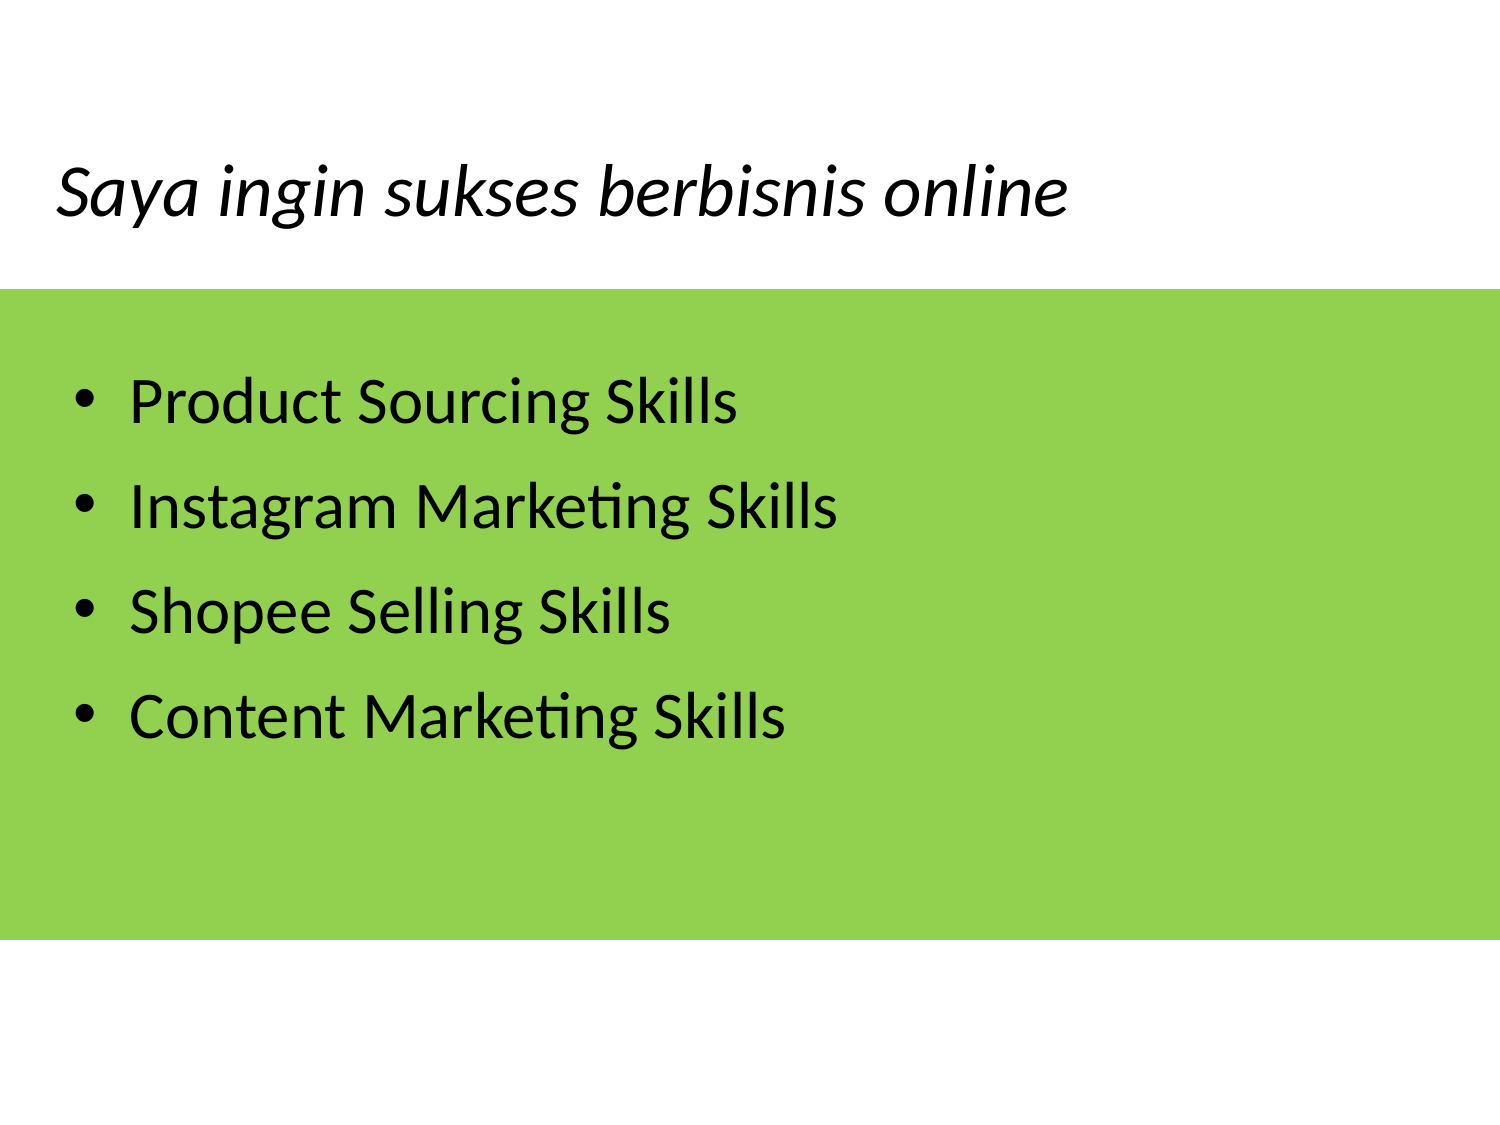

Saya ingin sukses berbisnis online

Product Sourcing Skills
Instagram Marketing Skills
Shopee Selling Skills
Content Marketing Skills